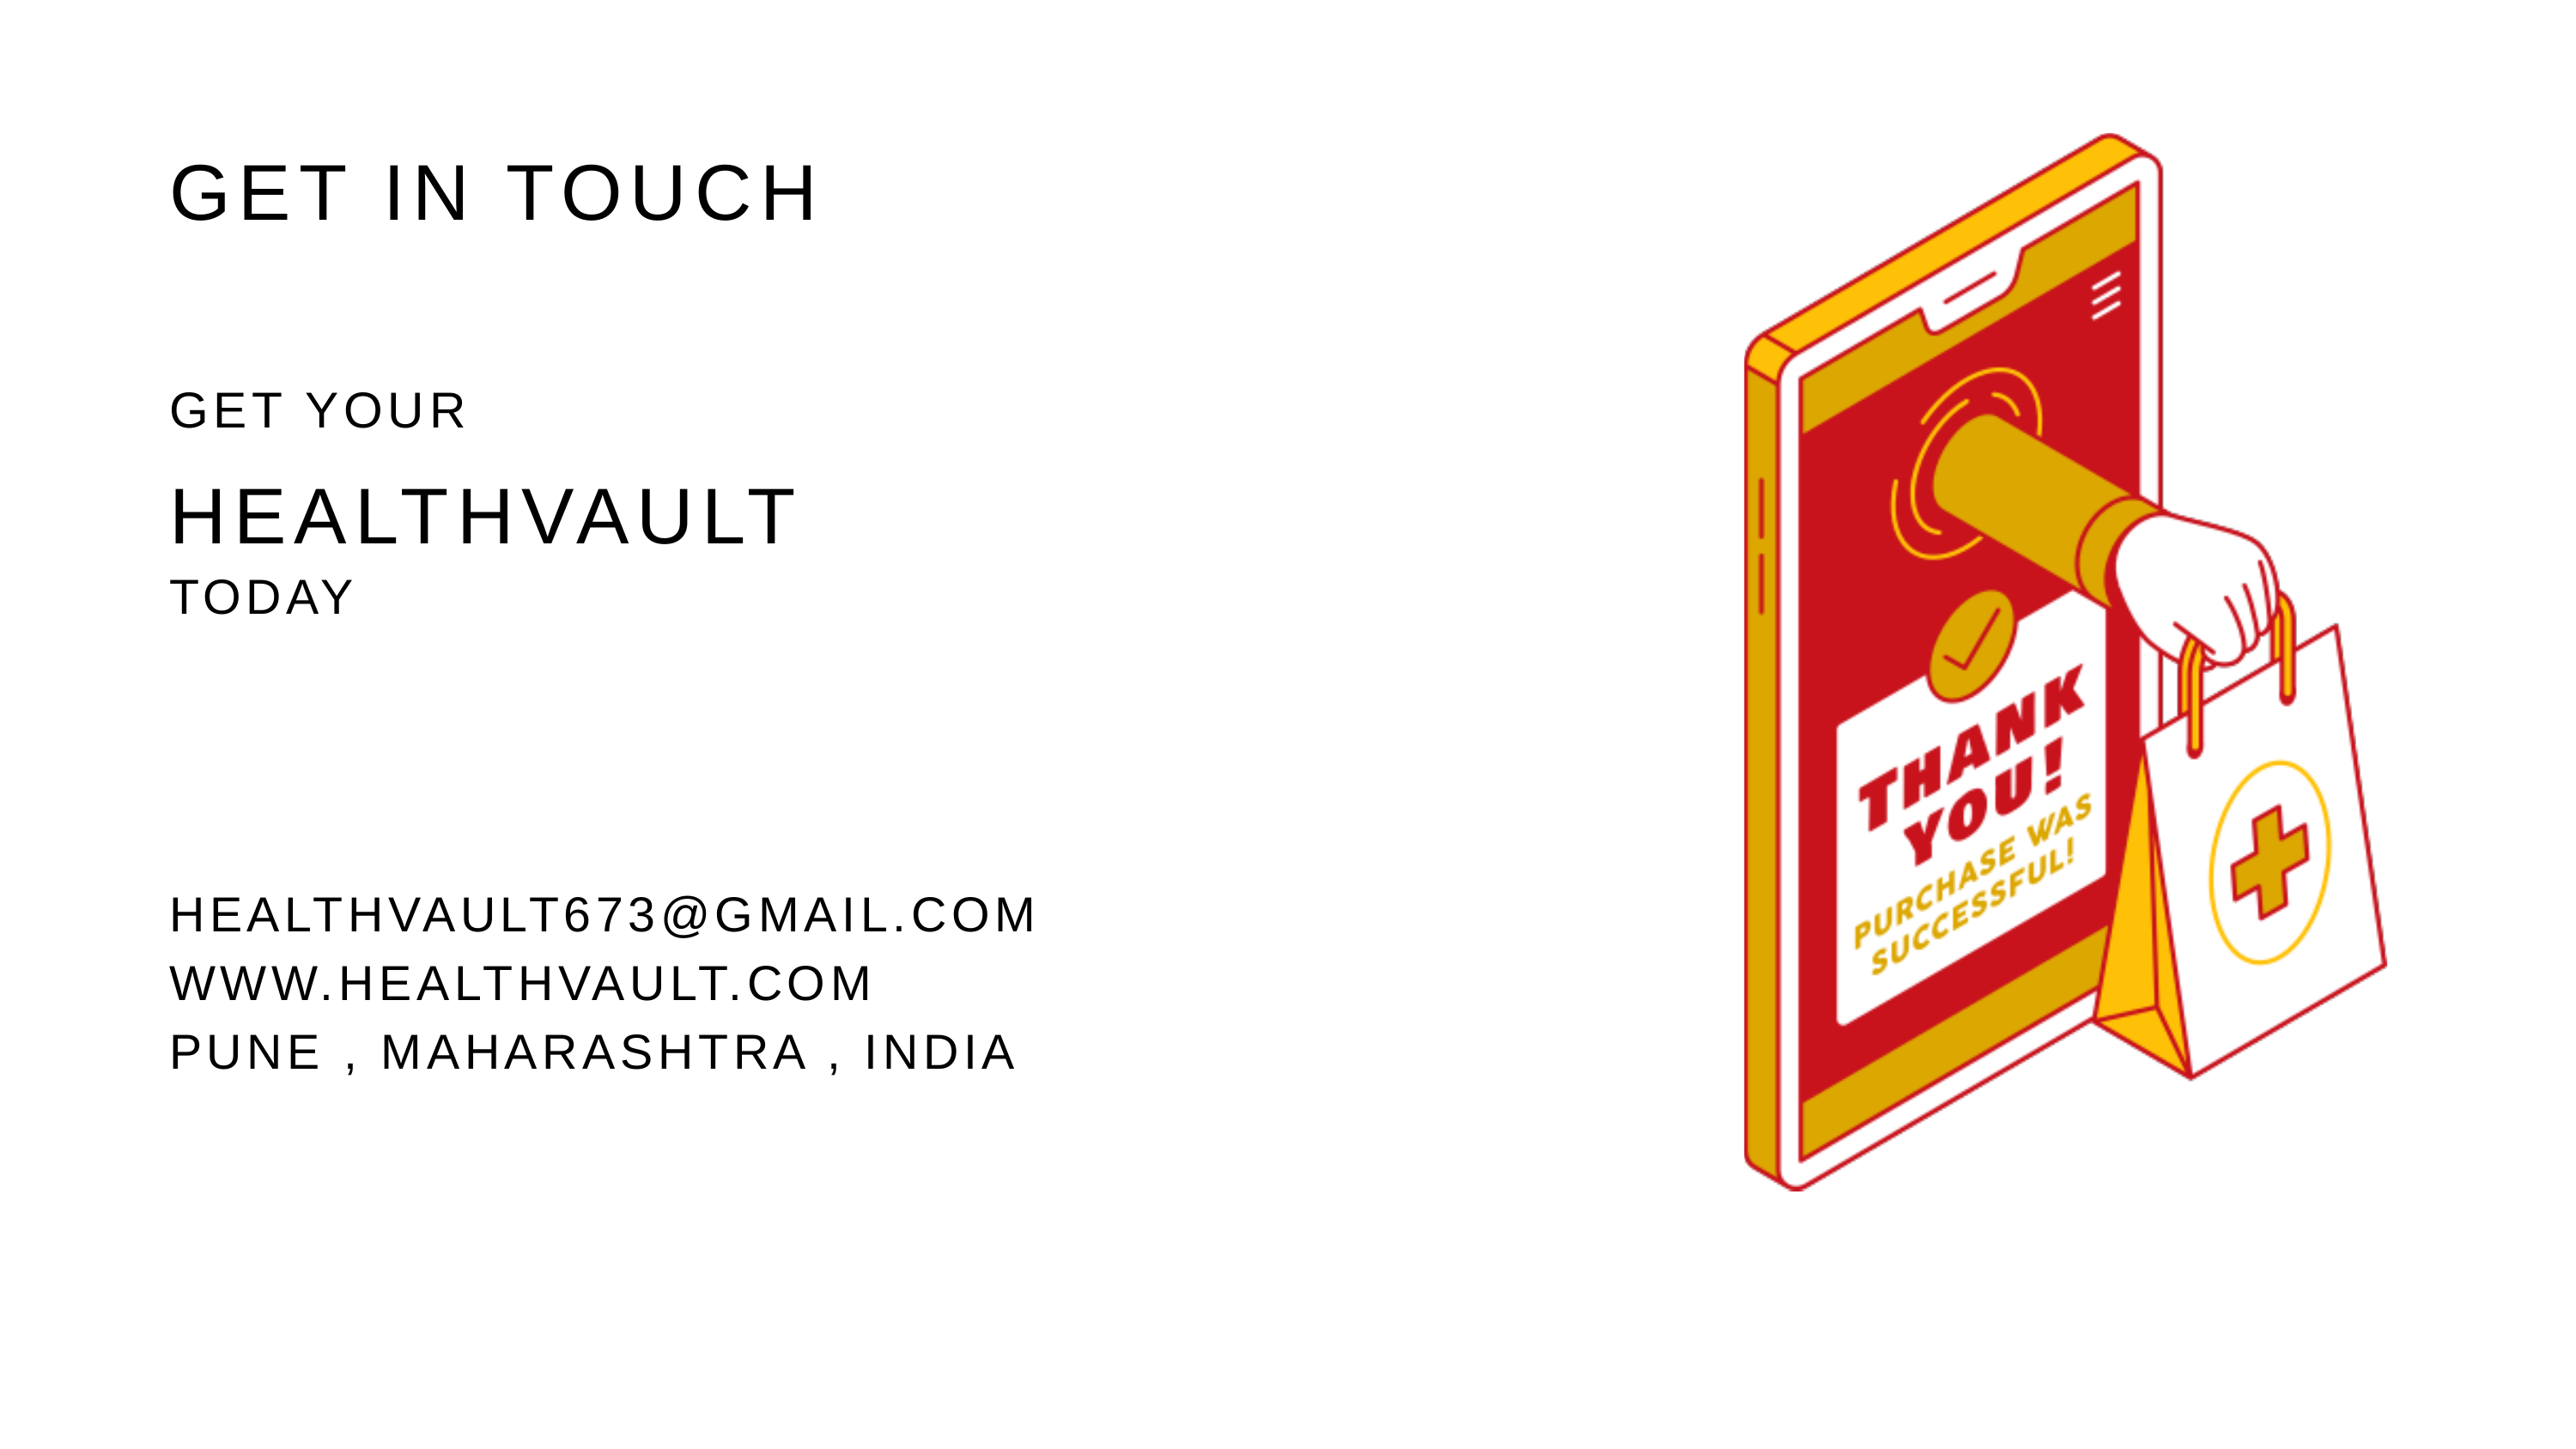

GET IN TOUCH

GET YOUR
HEALTHVAULT
TODAY
HEALTHVAULT673@GMAIL.COM
WWW.HEALTHVAULT.COM
PUNE , MAHARASHTRA , INDIA